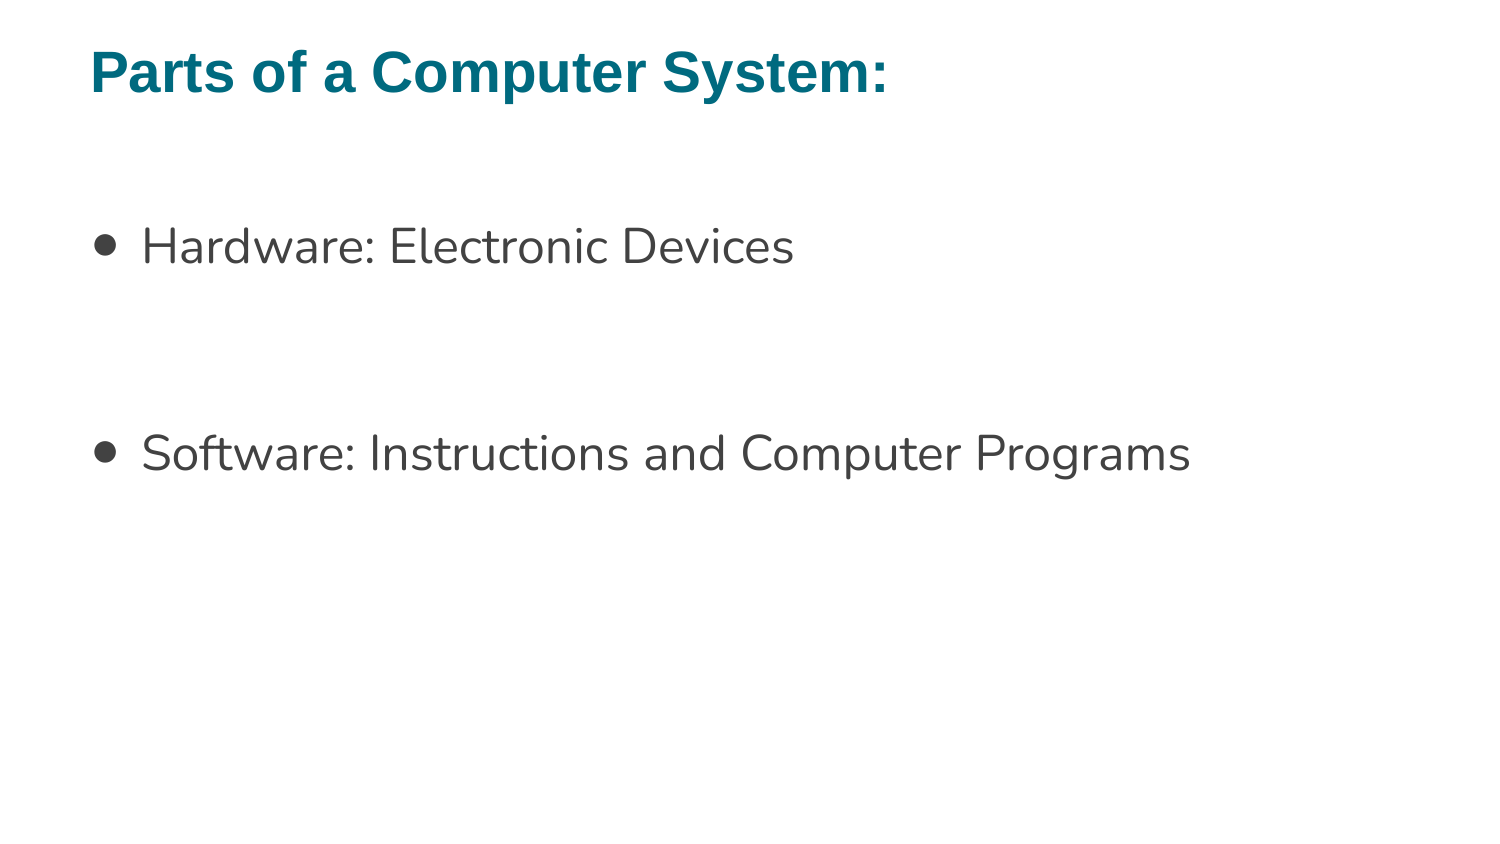

# Parts of a Computer System:
Hardware: Electronic Devices

Software: Instructions and Computer Programs